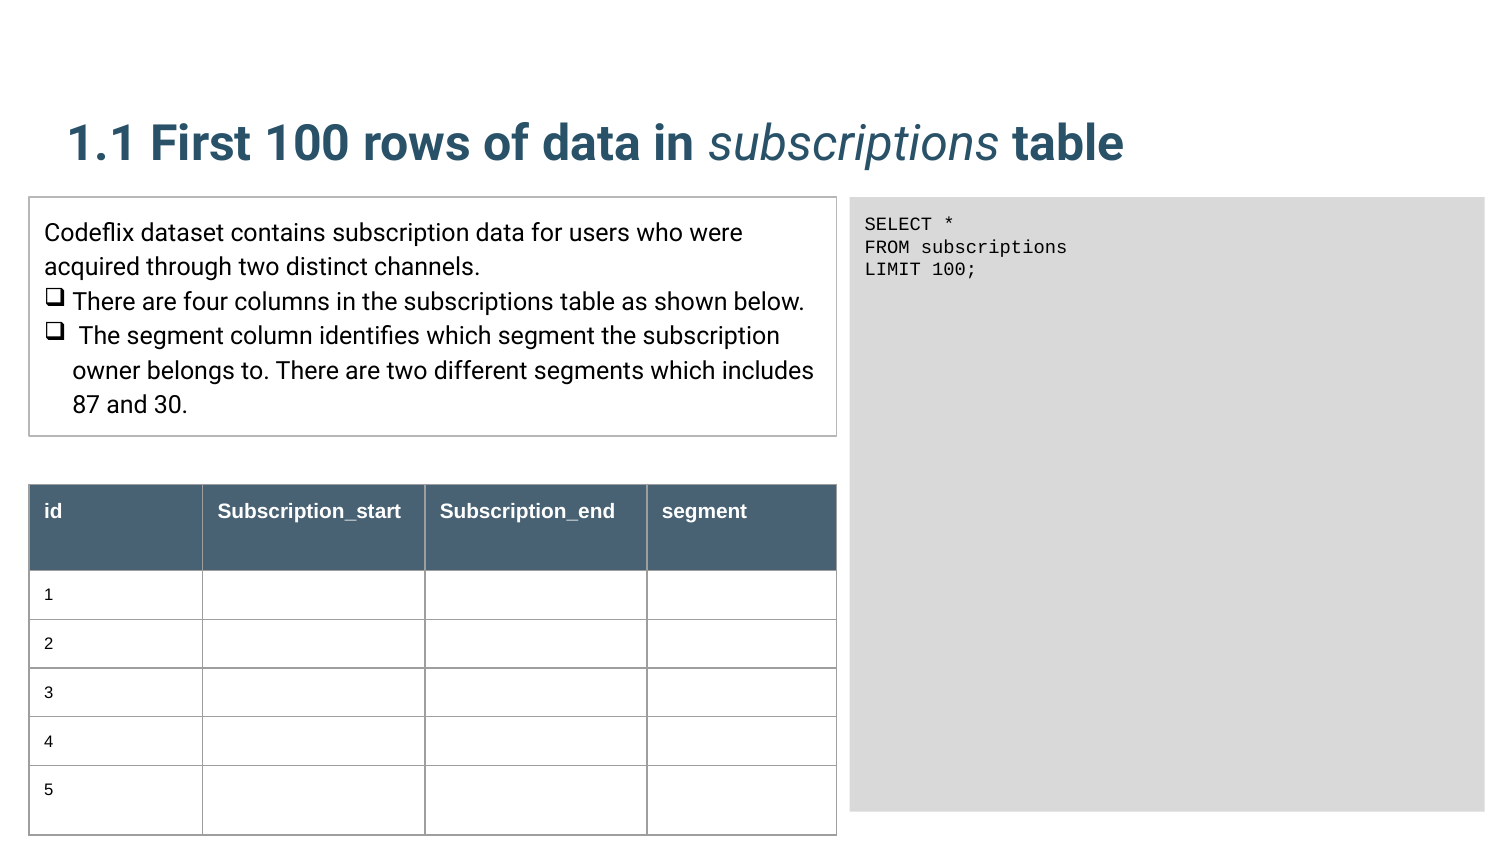

1.1 First 100 rows of data in subscriptions table
Codeflix dataset contains subscription data for users who were acquired through two distinct channels.
There are four columns in the subscriptions table as shown below.
 The segment column identifies which segment the subscription owner belongs to. There are two different segments which includes 87 and 30.
SELECT *
FROM subscriptions
LIMIT 100;

| id | Subscription\_start | Subscription\_end | segment |
| --- | --- | --- | --- |
| 1 |  |  |  |
| 2 |  |  |  |
| 3 |  |  |  |
| 4 |  |  |  |
| 5 |  |  |  |